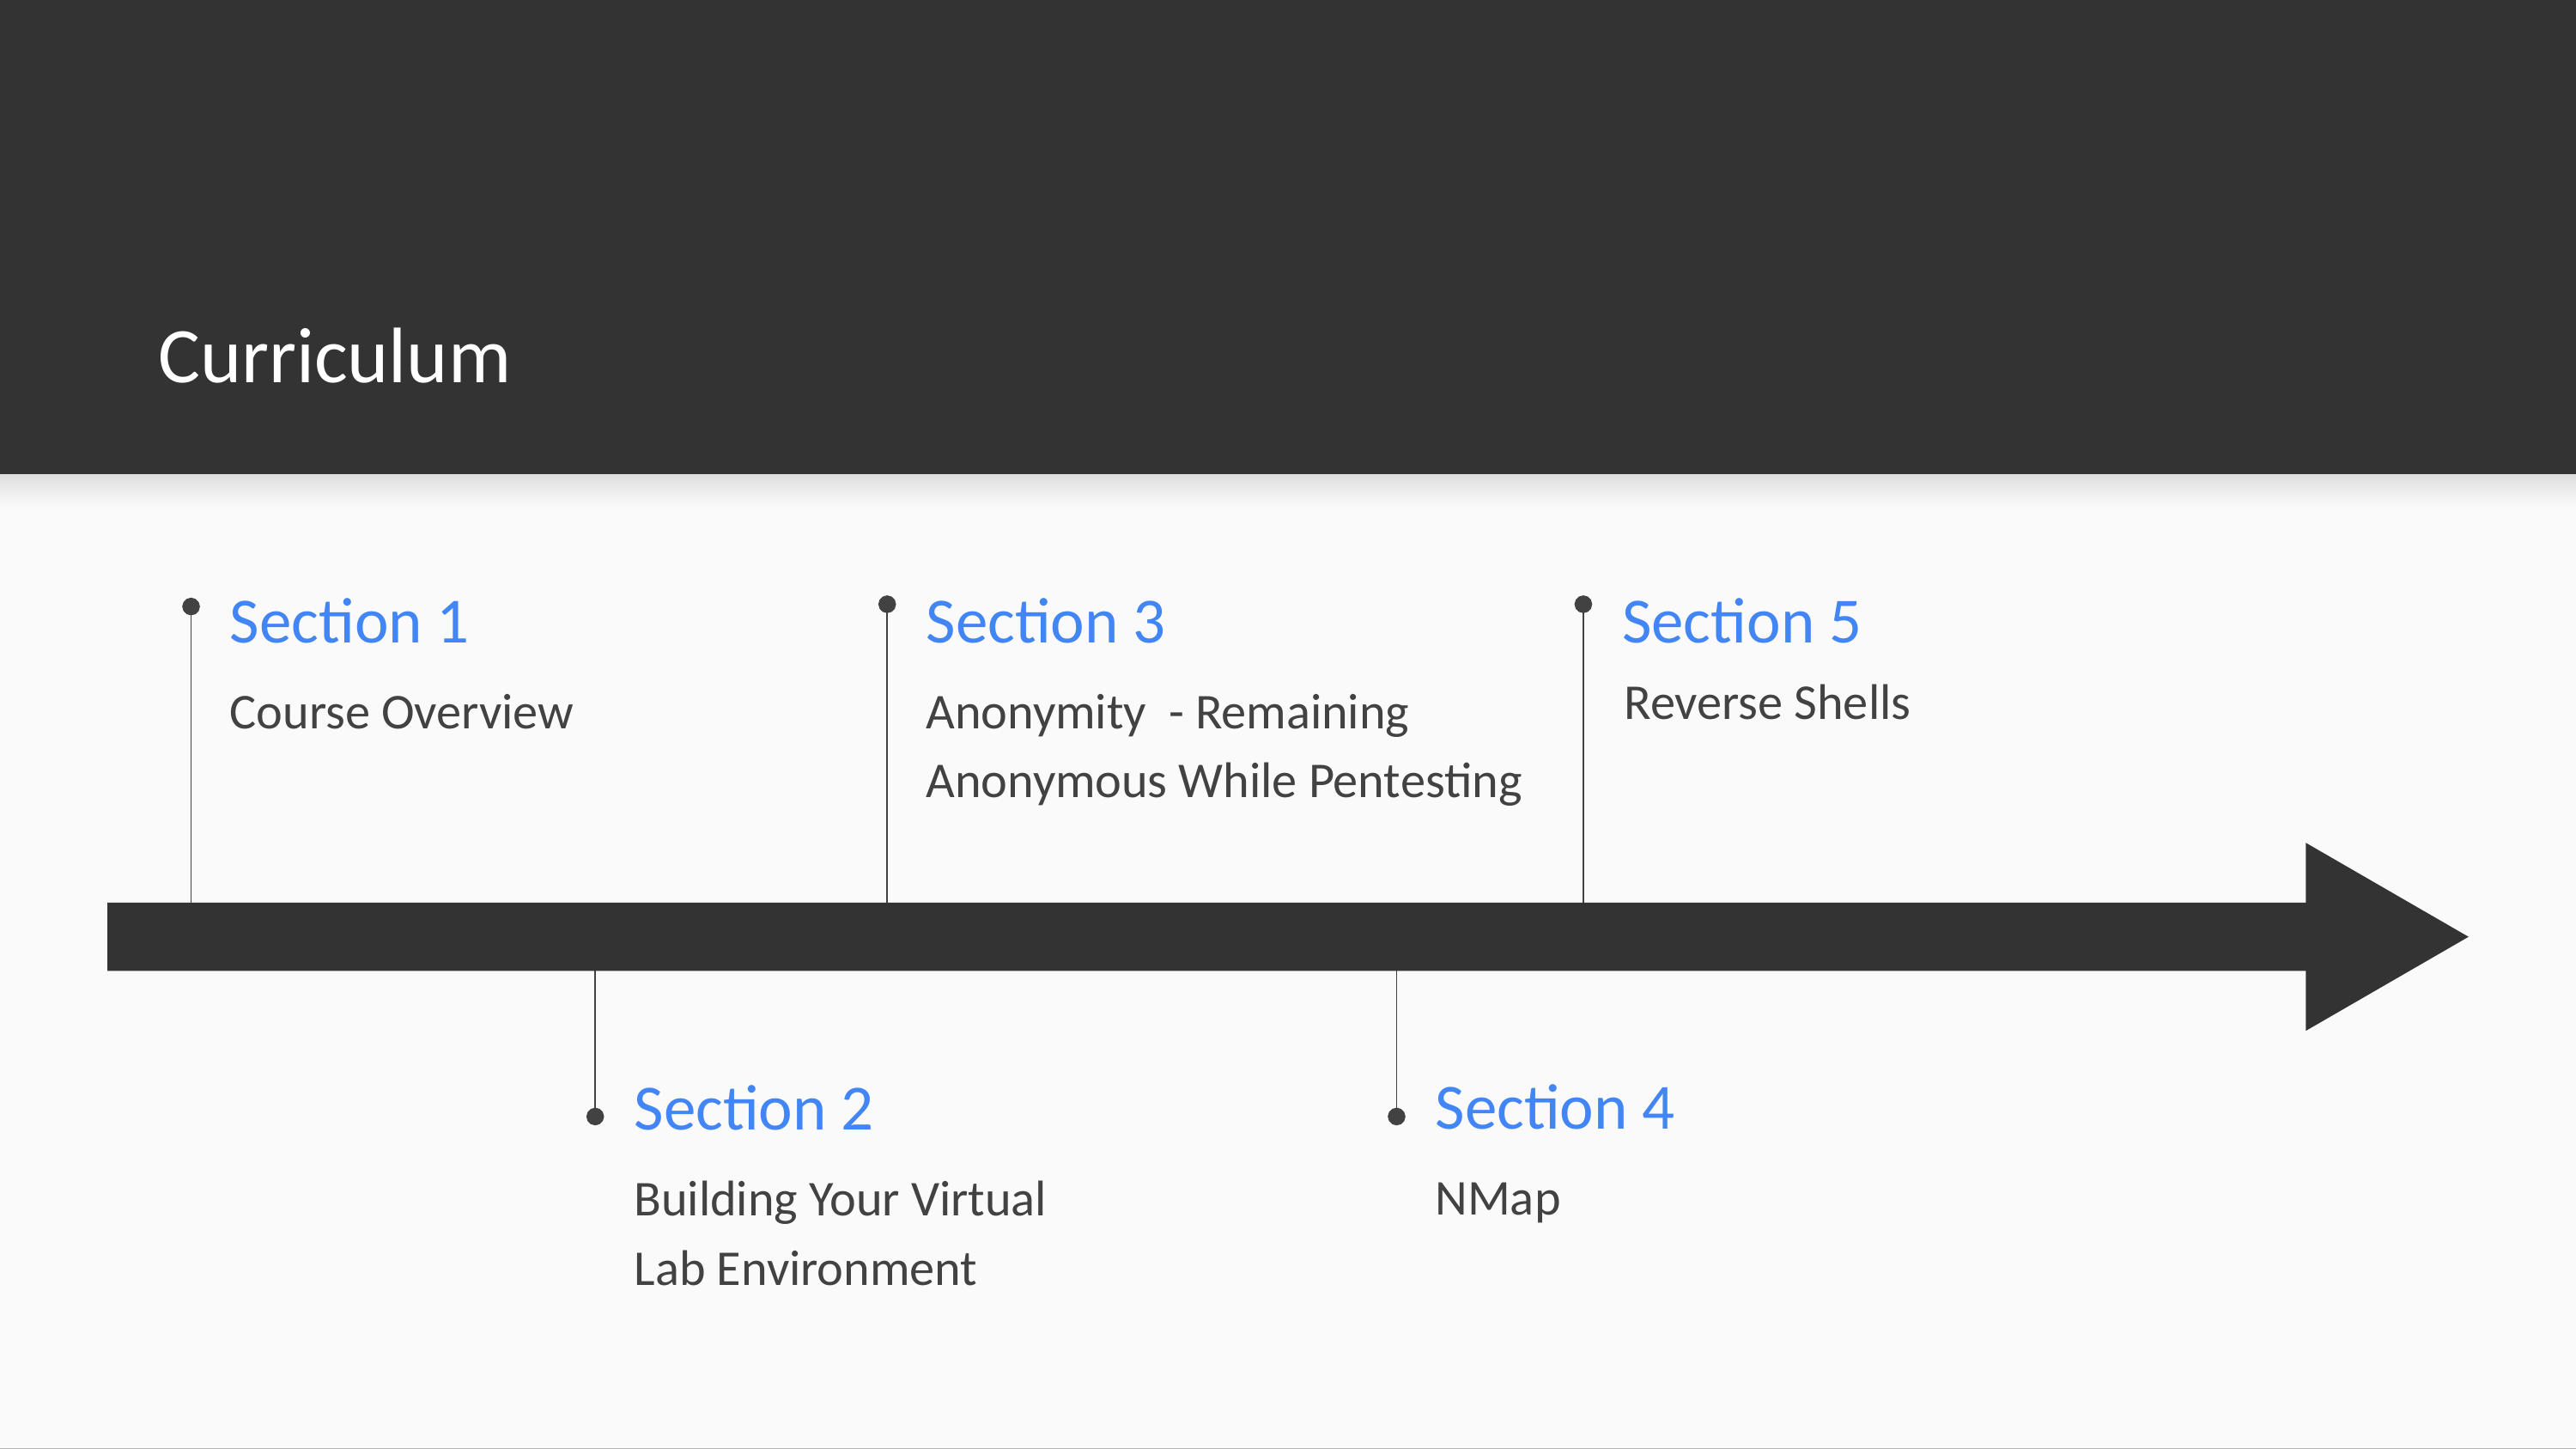

Curriculum
# Section 1
Section 3
Section 5
Reverse Shells
Course Overview
Anonymity  - Remaining Anonymous While Pentesting

Section 4
Section 2
NMap
Building Your Virtual Lab Environment